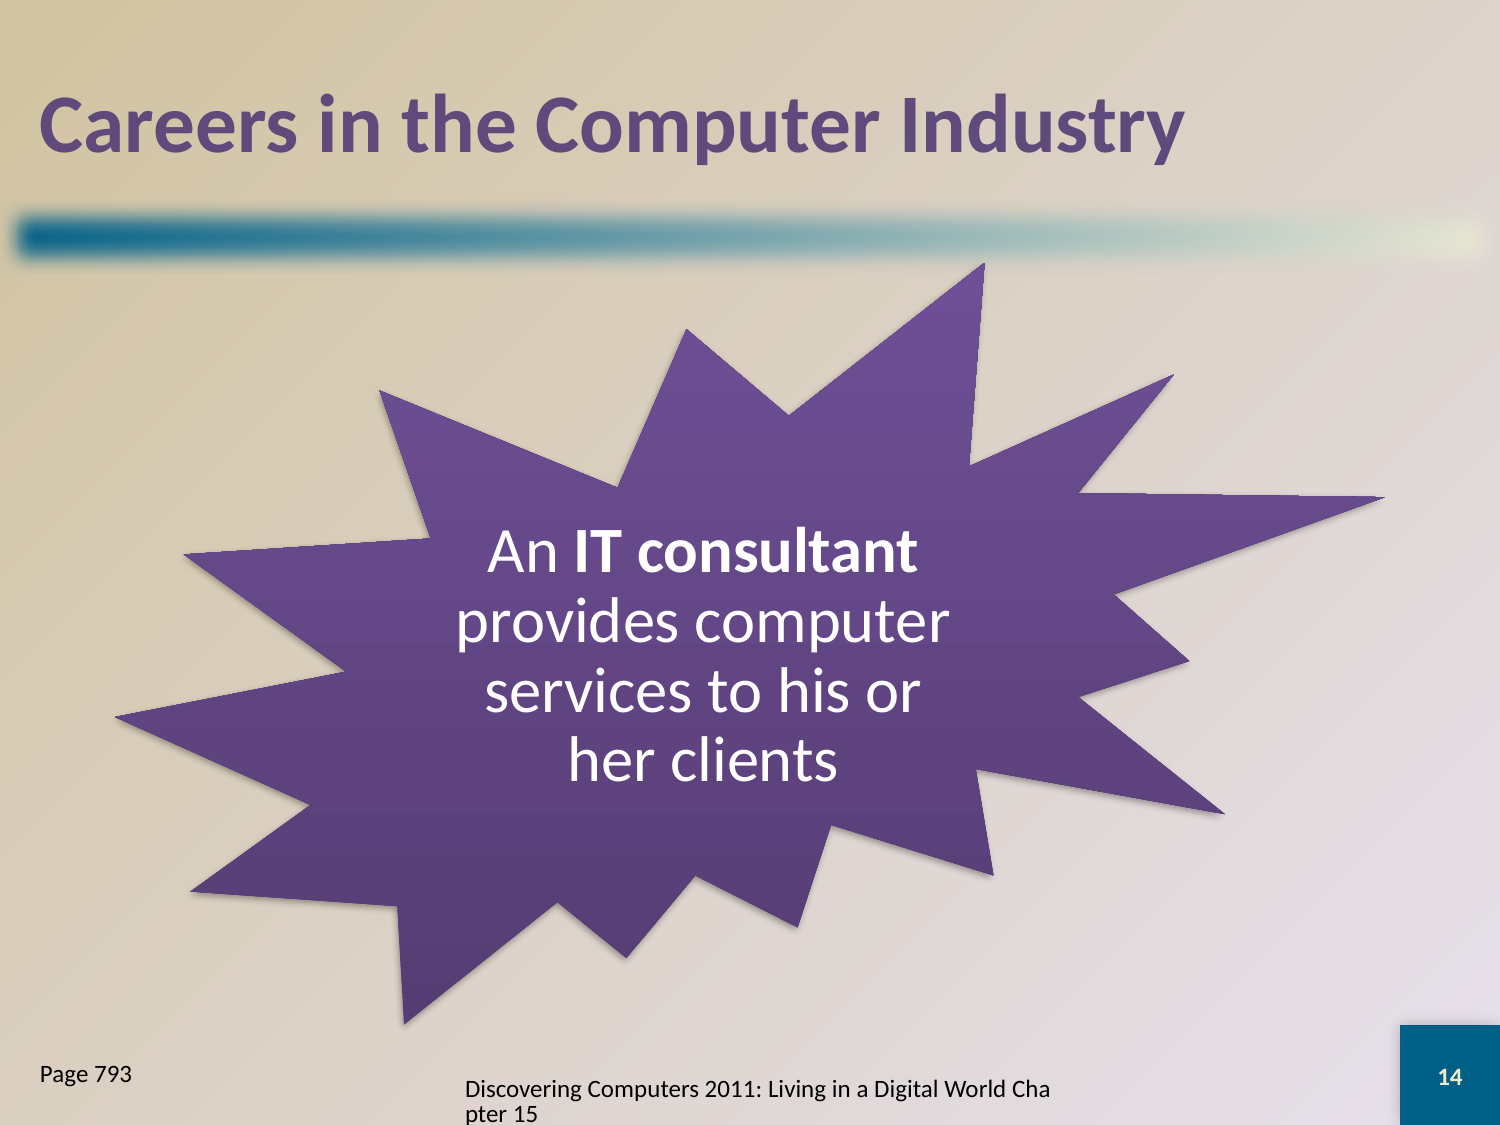

# Careers in the Computer Industry
An IT consultant provides computer services to his or her clients
14
Page 793
Discovering Computers 2011: Living in a Digital World Chapter 15